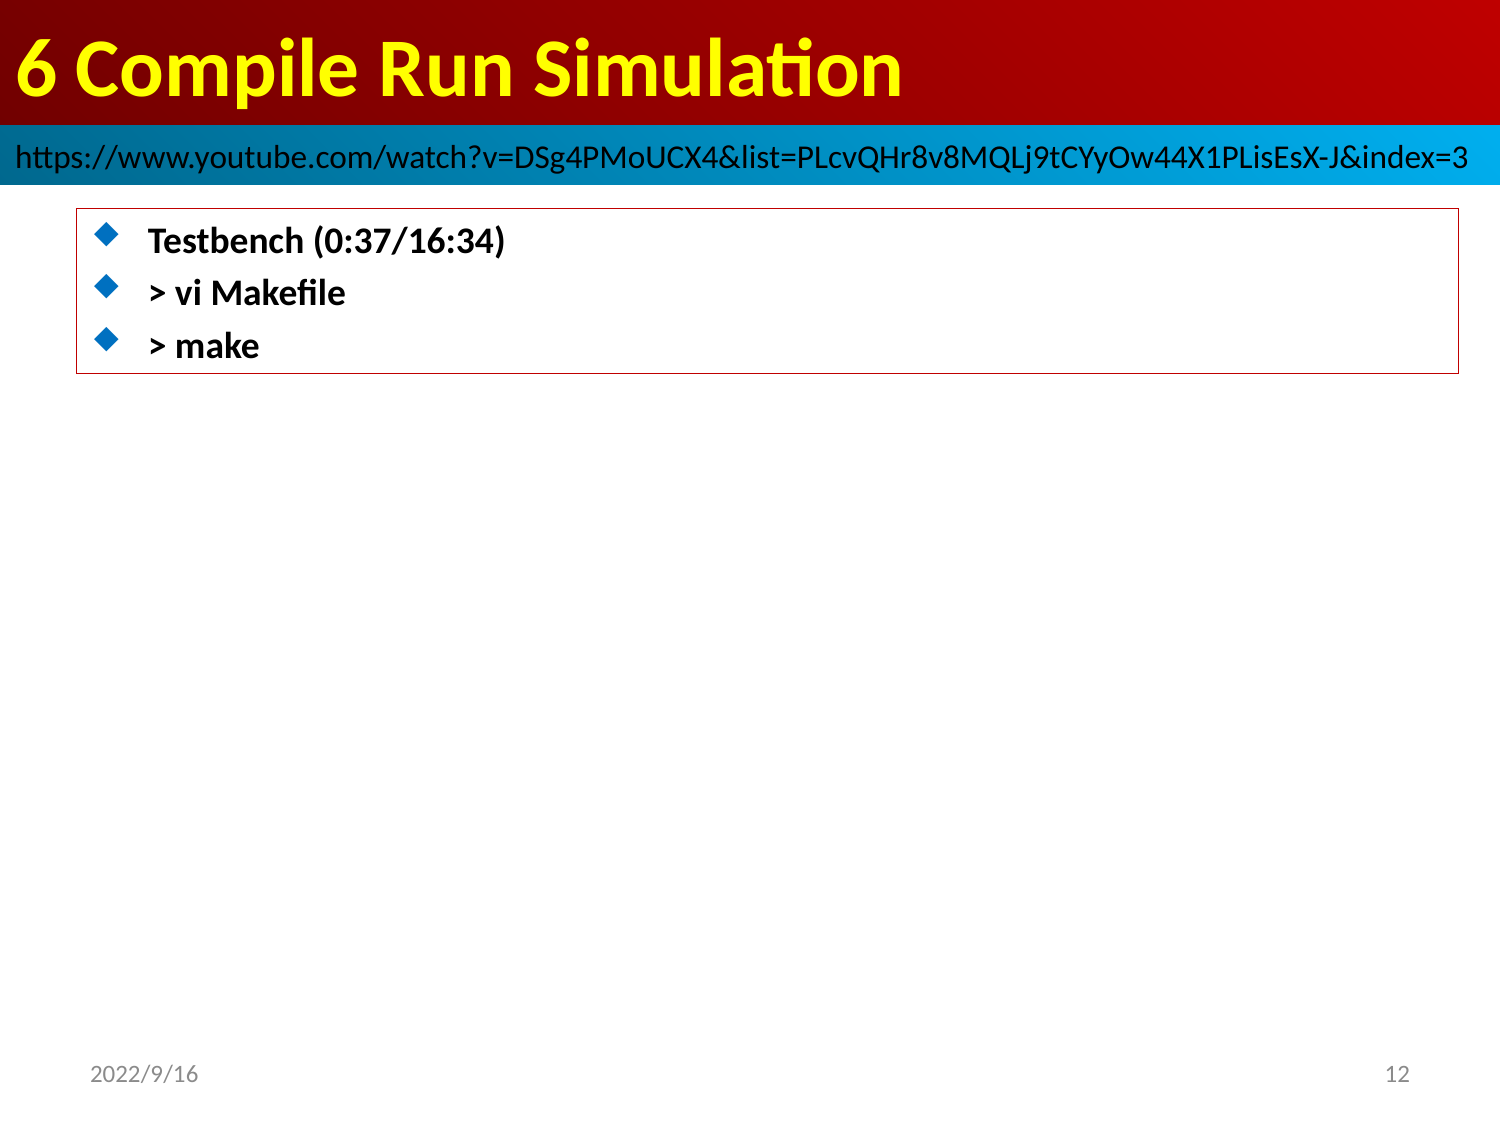

# 6 Compile Run Simulation
https://www.youtube.com/watch?v=DSg4PMoUCX4&list=PLcvQHr8v8MQLj9tCYyOw44X1PLisEsX-J&index=3
Testbench (0:37/16:34)
> vi Makefile
> make

2022/9/16
12